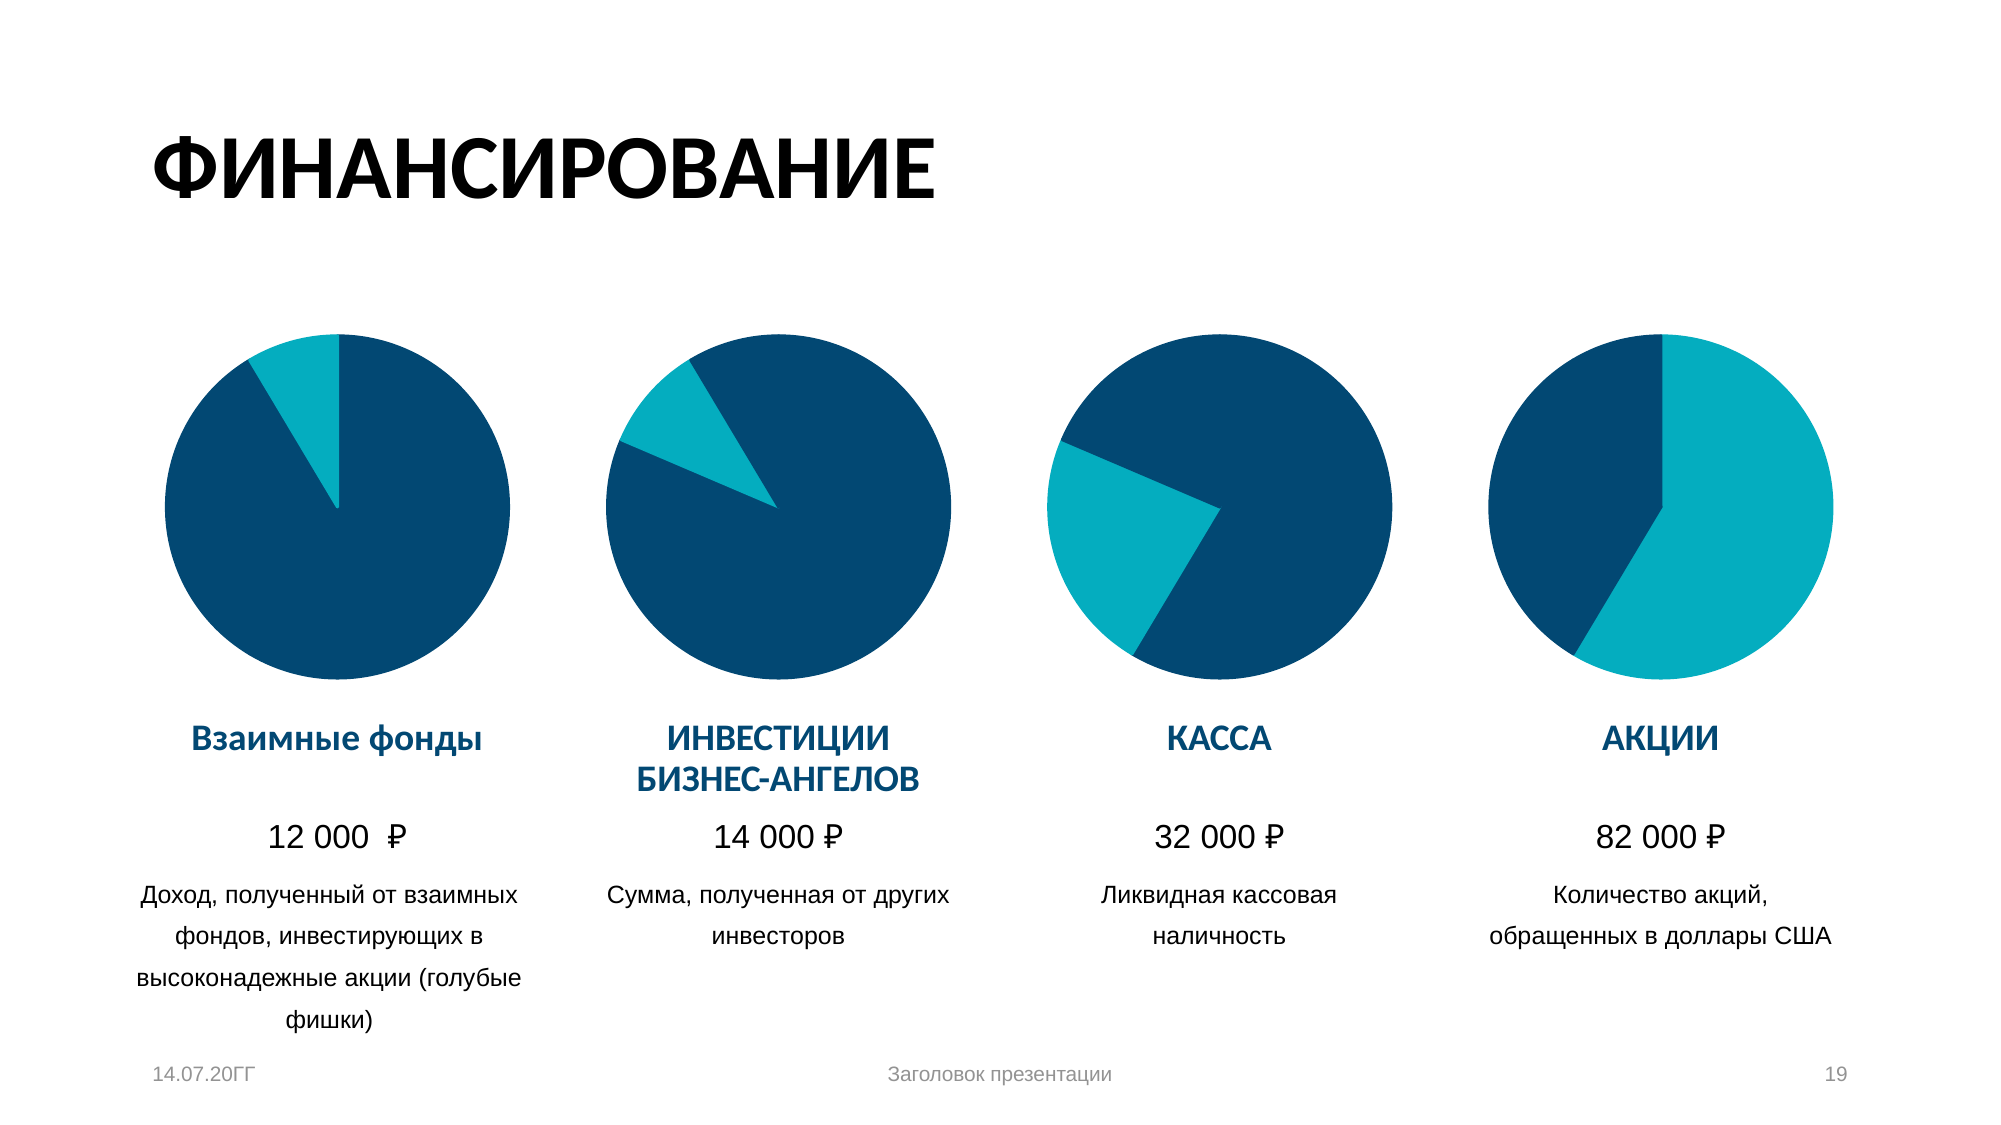

# ФИНАНСИРОВАНИЕ

### Chart

| Category | Продажи |
|---|---|
| 1 кв. | 8.2 |
| 2 кв. | 3.2 |
| 3 кв. | 1.4 |
| 4 кв. | 1.2 |

### Chart

| Category | Продажи |
|---|---|
| 1 кв. | 8.2 |
| 2 кв. | 3.2 |
| 3 кв. | 1.4 |
| 4 кв. | 1.2 |

### Chart

| Category | Продажи |
|---|---|
| 1 кв. | 8.2 |
| 2 кв. | 3.2 |
| 3 кв. | 1.4 |
| 4 кв. | 1.2 |

### Chart

| Category | Продажи |
|---|---|
| 1 кв. | 8.2 |
| 2 кв. | 3.2 |
| 3 кв. | 1.4 |
| 4 кв. | 1.2 |
Взаимные фонды
ИНВЕСТИЦИИ БИЗНЕС-АНГЕЛОВ
КАССА
АКЦИИ
12 000  ₽
14 000 ₽
32 000 ₽
82 000 ₽
Доход, полученный от взаимных фондов, инвестирующих в высоконадежные акции (голубые фишки)
Сумма, полученная от других инвесторов
Ликвидная кассовая наличность

Количество акций, обращенных в доллары США

14.07.20ГГ
Заголовок презентации
19